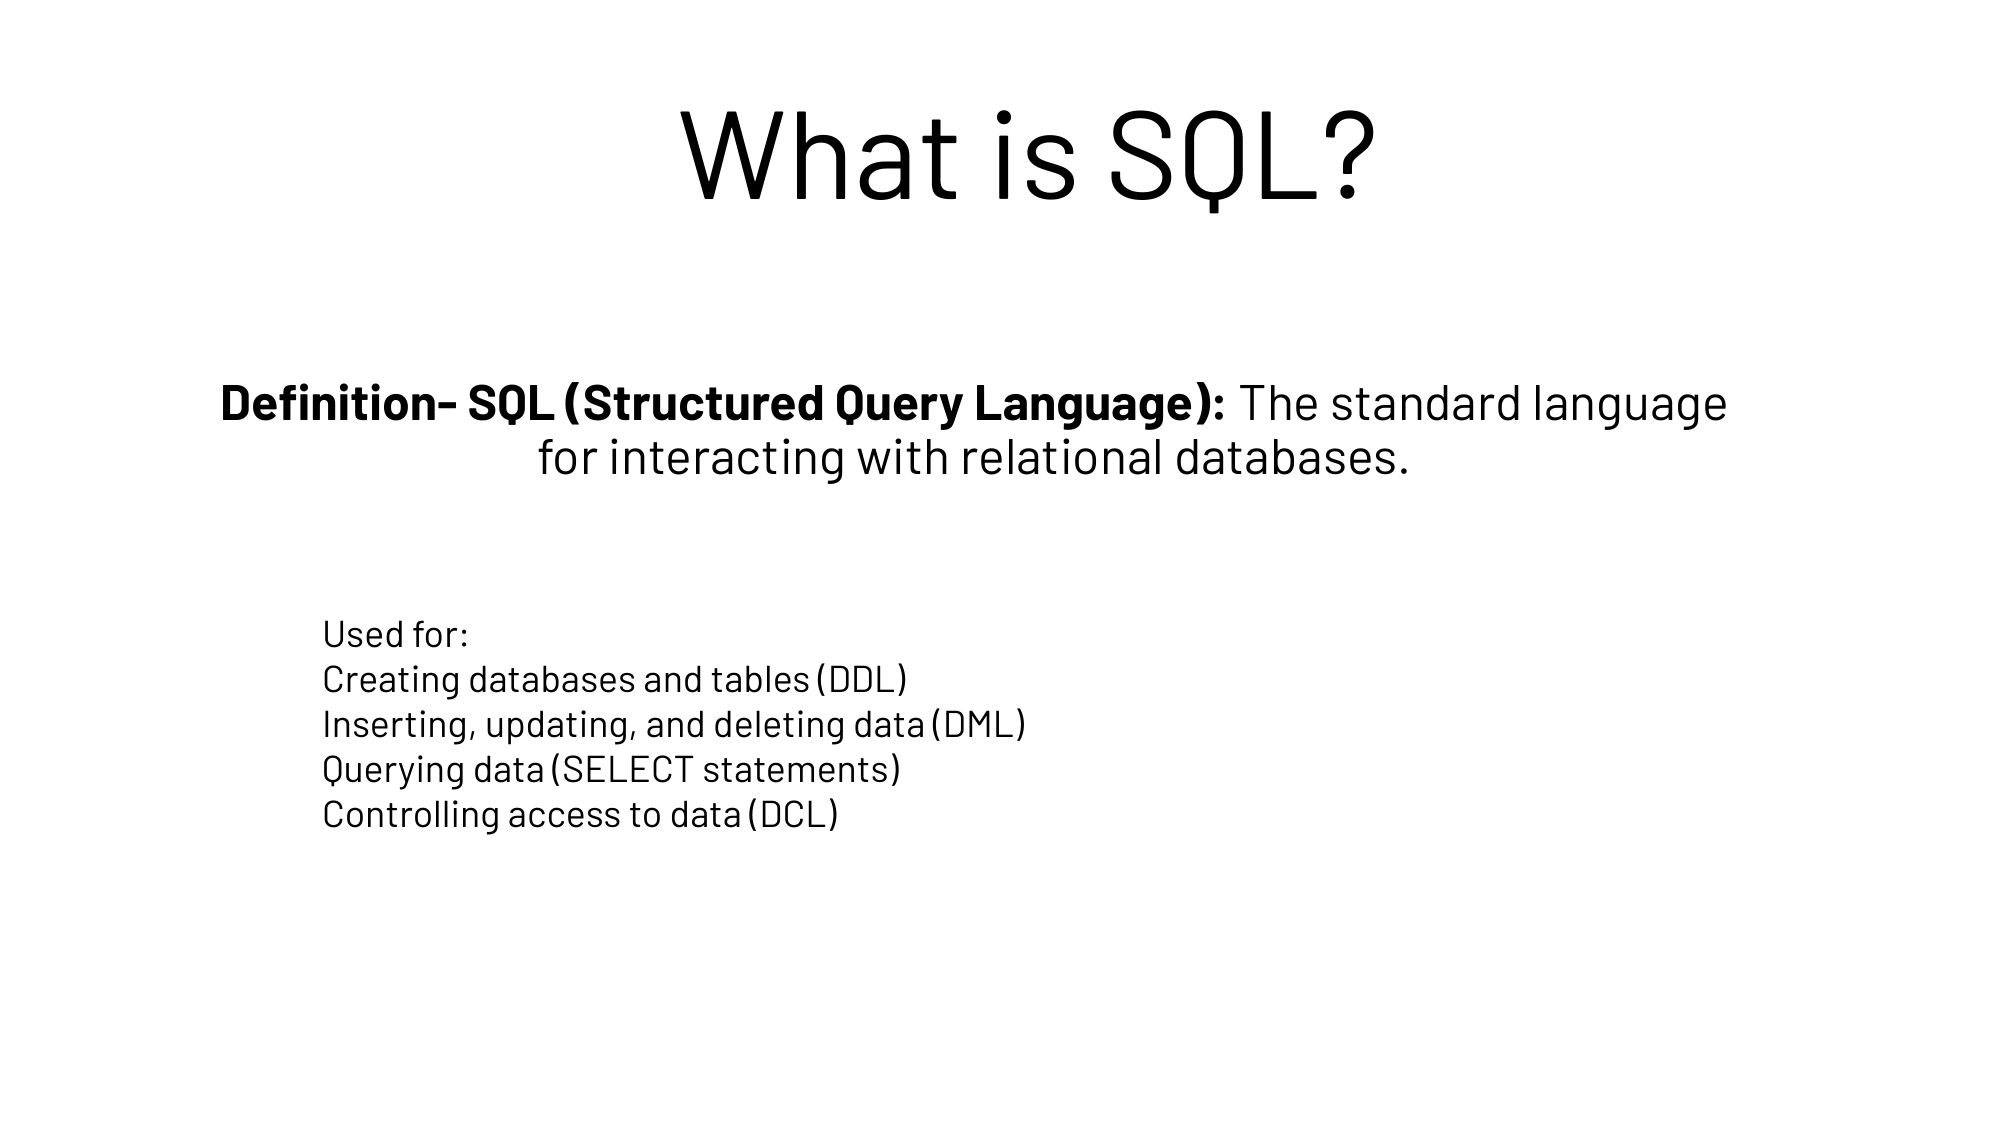

What is SQL?
Definition- SQL (Structured Query Language): The standard language for interacting with relational databases.
Used for:
Creating databases and tables (DDL)
Inserting, updating, and deleting data (DML)
Querying data (SELECT statements)
Controlling access to data (DCL)